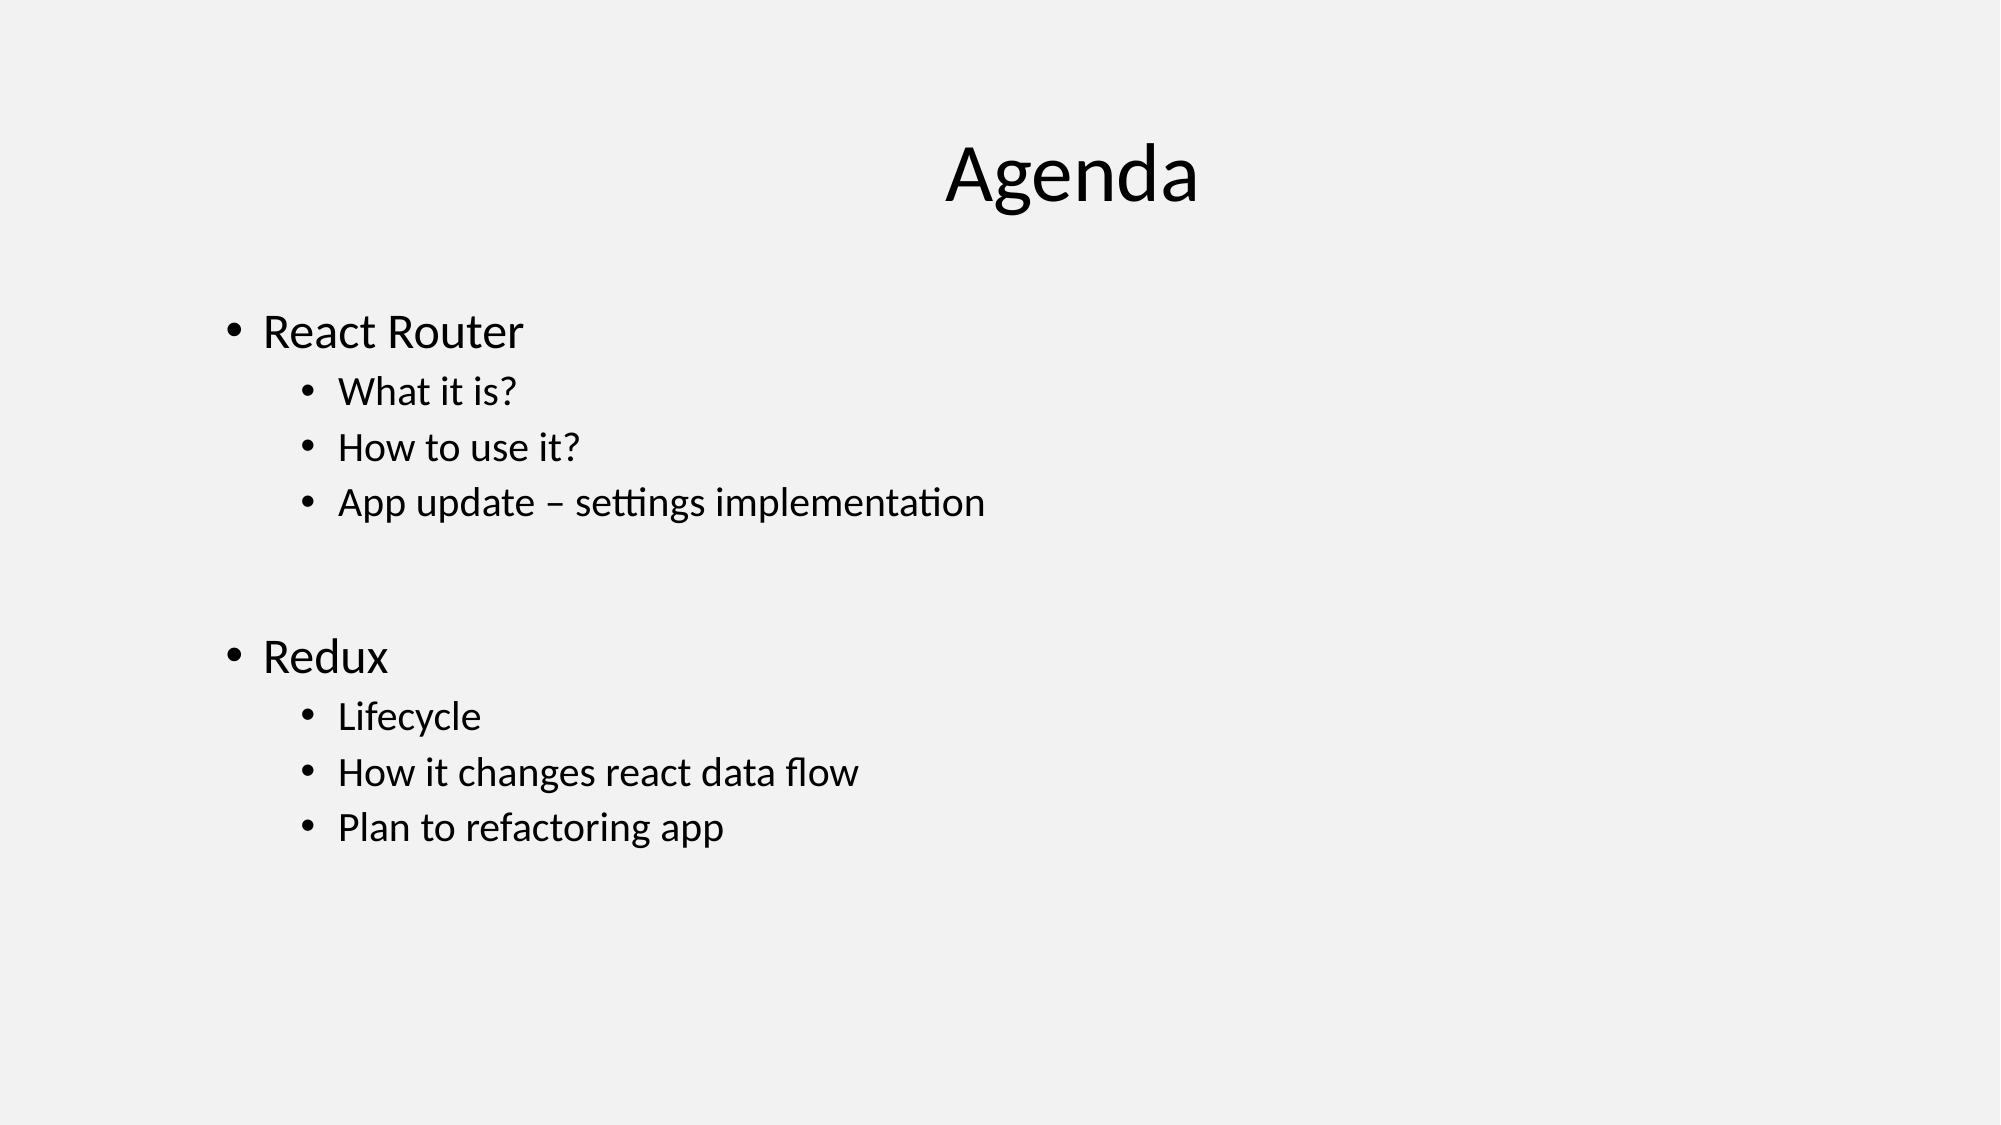

# Agenda
React Router
What it is?
How to use it?
App update – settings implementation

Redux
Lifecycle
How it changes react data flow
Plan to refactoring app